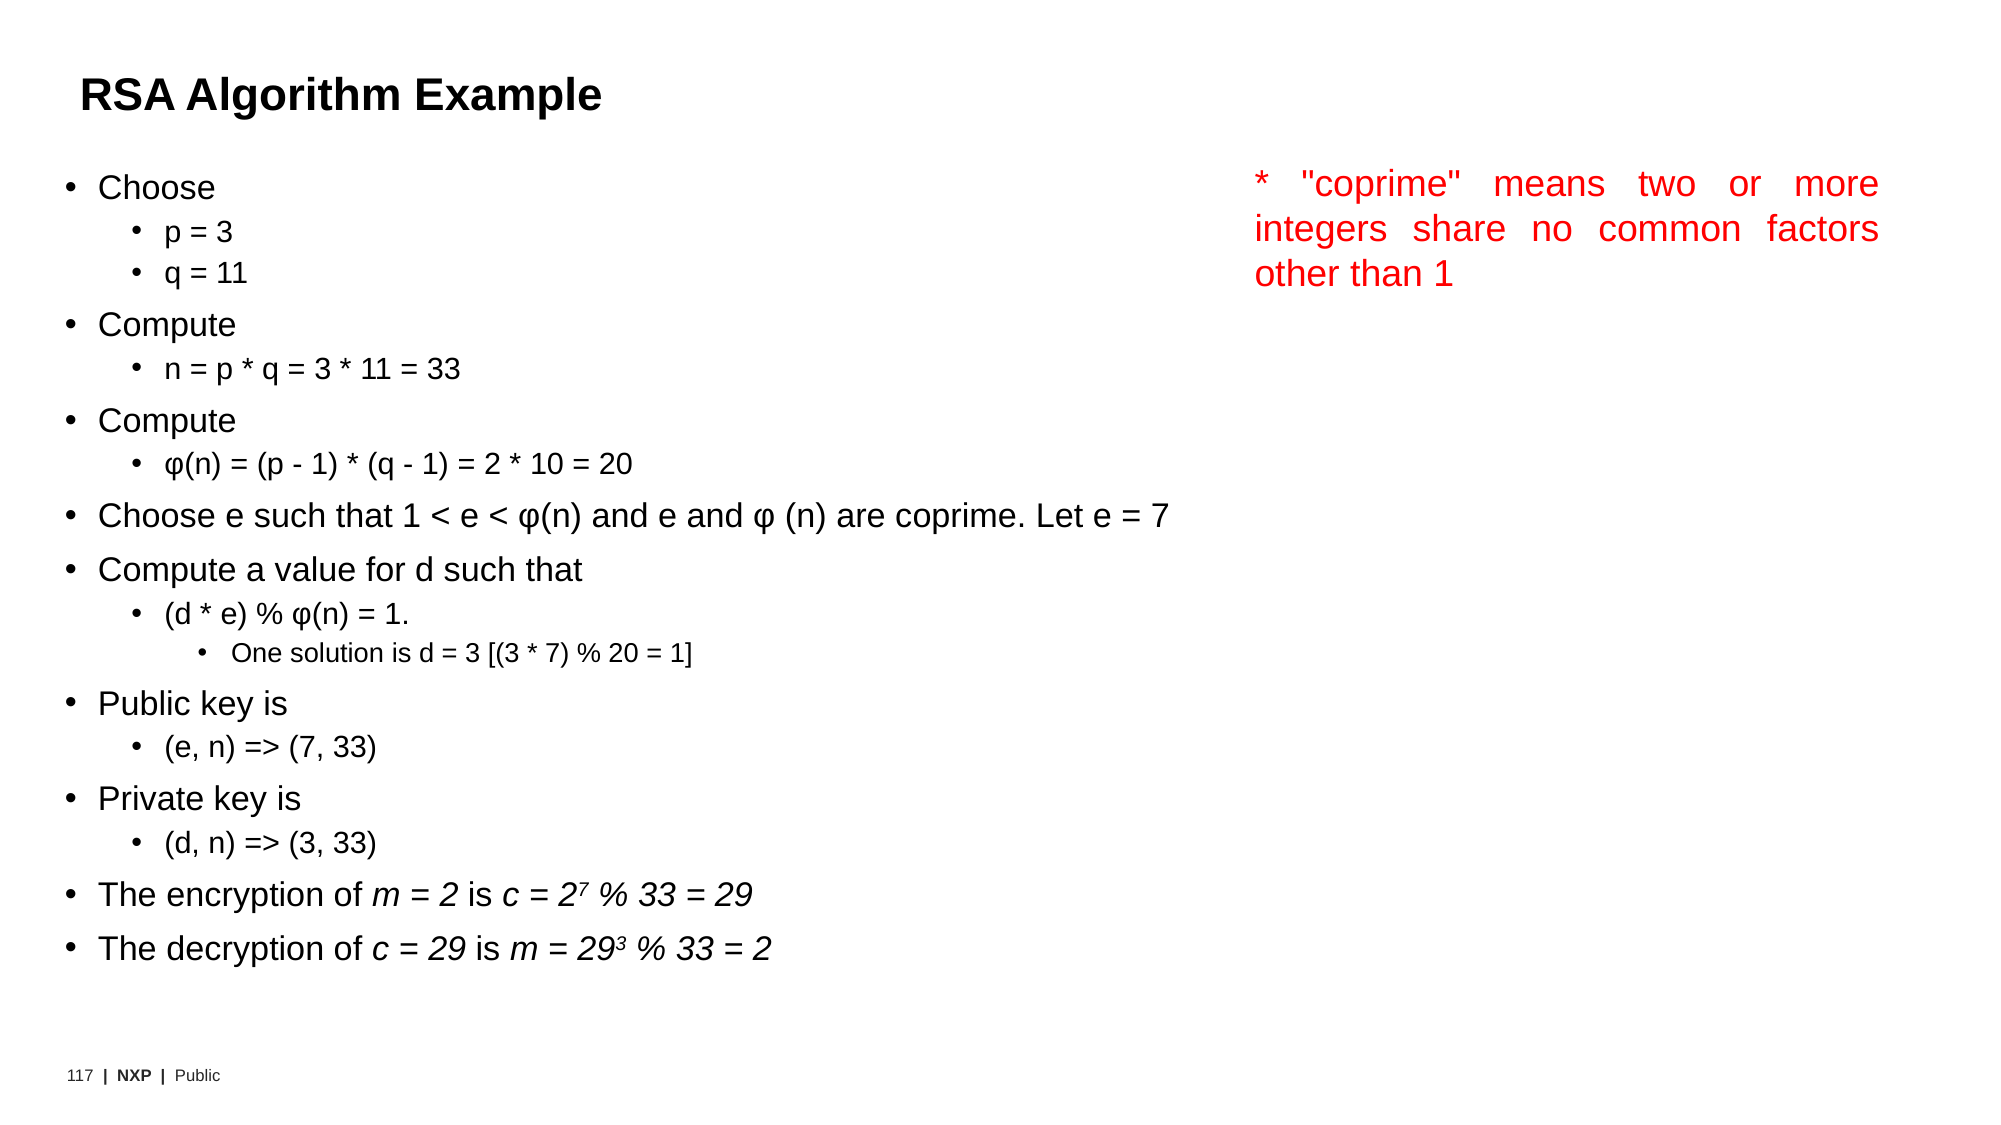

# RSA Algorithm Example
* "coprime" means two or more integers share no common factors other than 1
Choose
p = 3
q = 11
Compute
n = p * q = 3 * 11 = 33
Compute
φ(n) = (p - 1) * (q - 1) = 2 * 10 = 20
Choose e such that 1 < e < φ(n) and e and φ (n) are coprime. Let e = 7
Compute a value for d such that
(d * e) % φ(n) = 1.
One solution is d = 3 [(3 * 7) % 20 = 1]
Public key is
(e, n) => (7, 33)
Private key is
(d, n) => (3, 33)
The encryption of m = 2 is c = 27 % 33 = 29
The decryption of c = 29 is m = 293 % 33 = 2